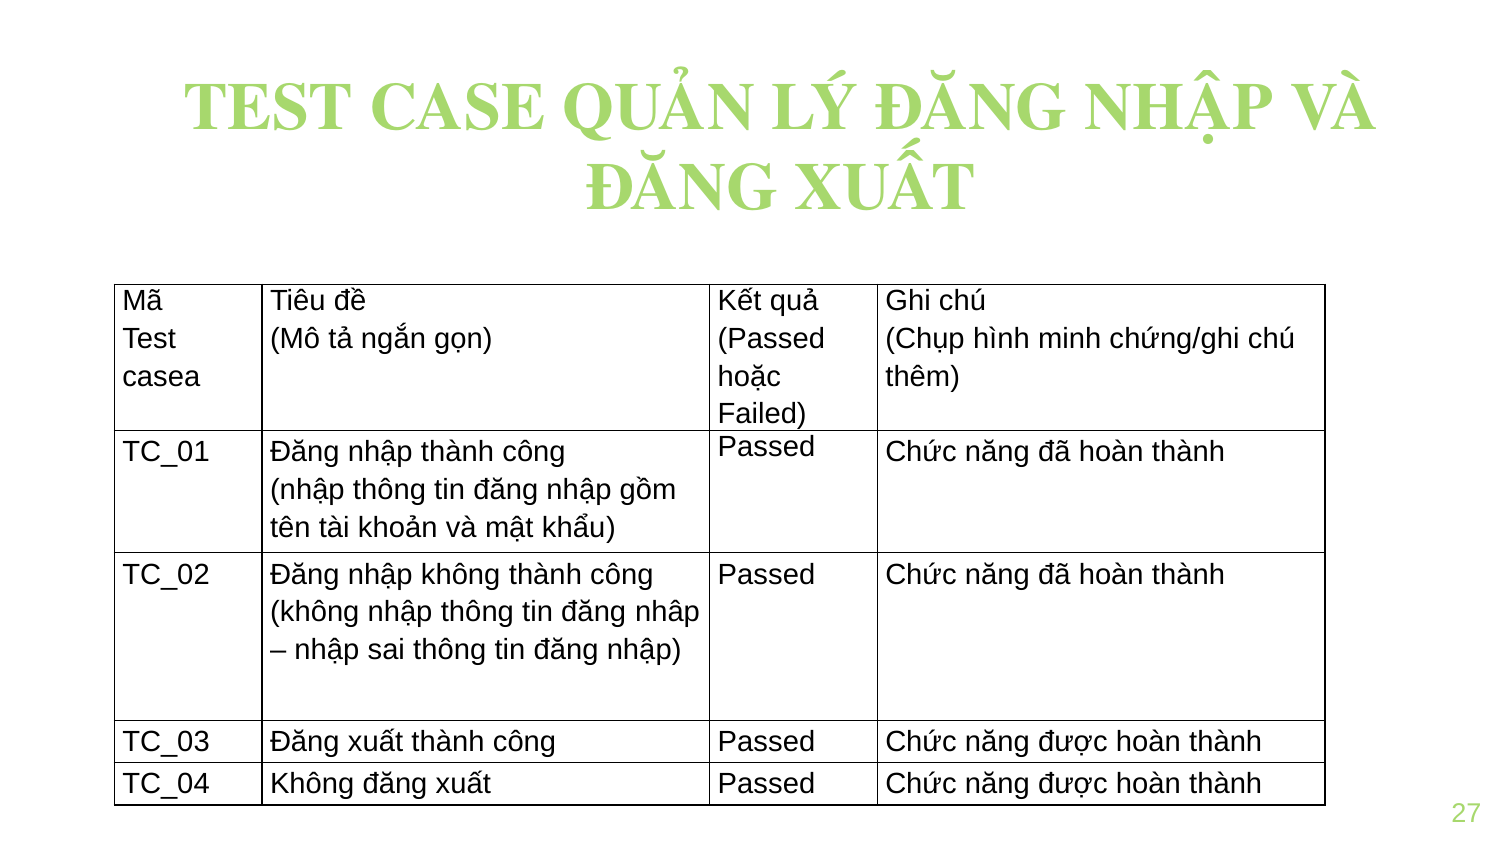

# TEST CASE QUẢN LÝ ĐĂNG NHẬP VÀ ĐĂNG XUẤT
| Mã Test casea | Tiêu đề (Mô tả ngắn gọn) | Kết quả (Passed hoặc Failed) | Ghi chú (Chụp hình minh chứng/ghi chú thêm) |
| --- | --- | --- | --- |
| TC\_01 | Đăng nhập thành công (nhập thông tin đăng nhập gồm tên tài khoản và mật khẩu) | Passed | Chức năng đã hoàn thành |
| TC\_02 | Đăng nhập không thành công (không nhập thông tin đăng nhâp – nhập sai thông tin đăng nhập) | Passed | Chức năng đã hoàn thành |
| TC\_03 | Đăng xuất thành công | Passed | Chức năng được hoàn thành |
| TC\_04 | Không đăng xuất | Passed | Chức năng được hoàn thành |
27